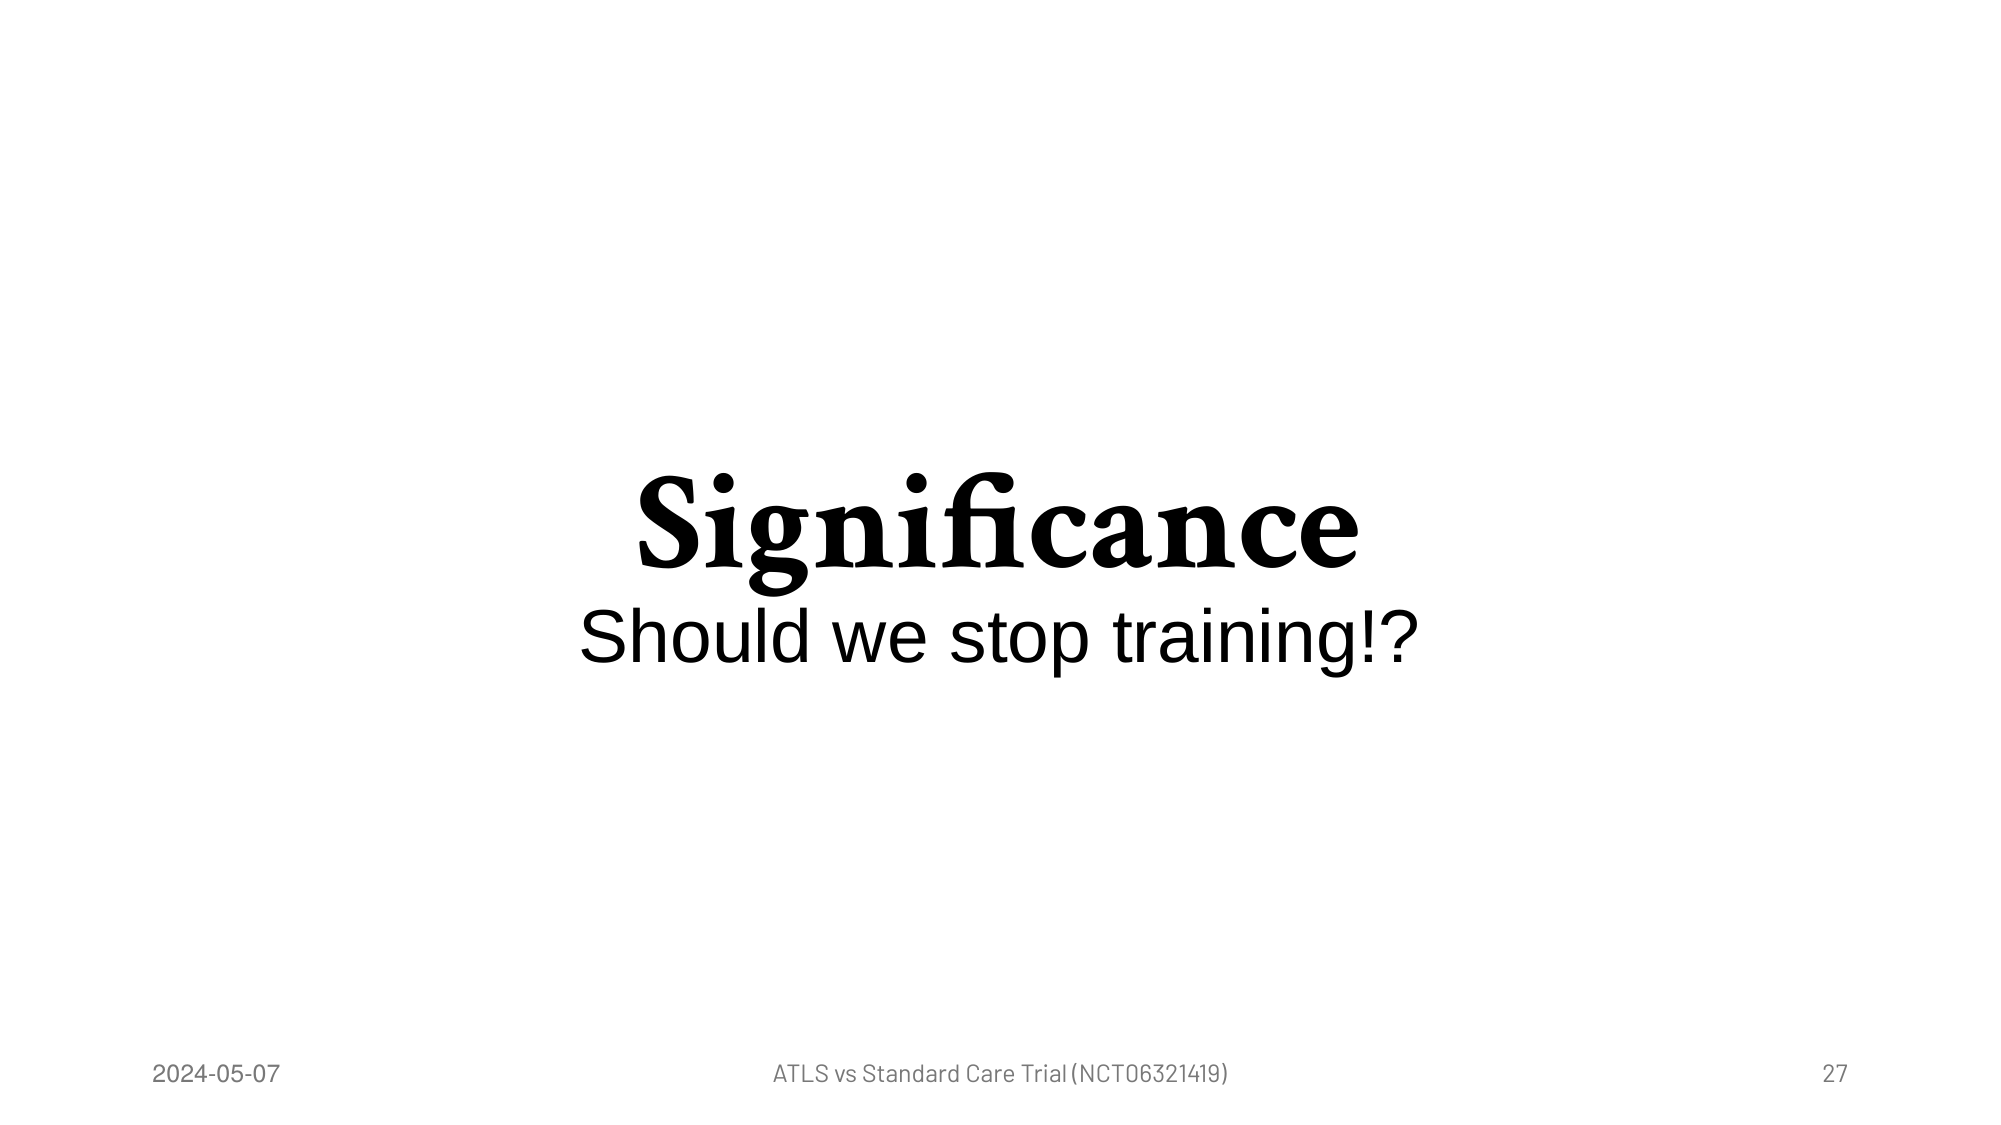

# Significance Should we stop training!?
2024-05-07
ATLS vs Standard Care Trial (NCT06321419)
27